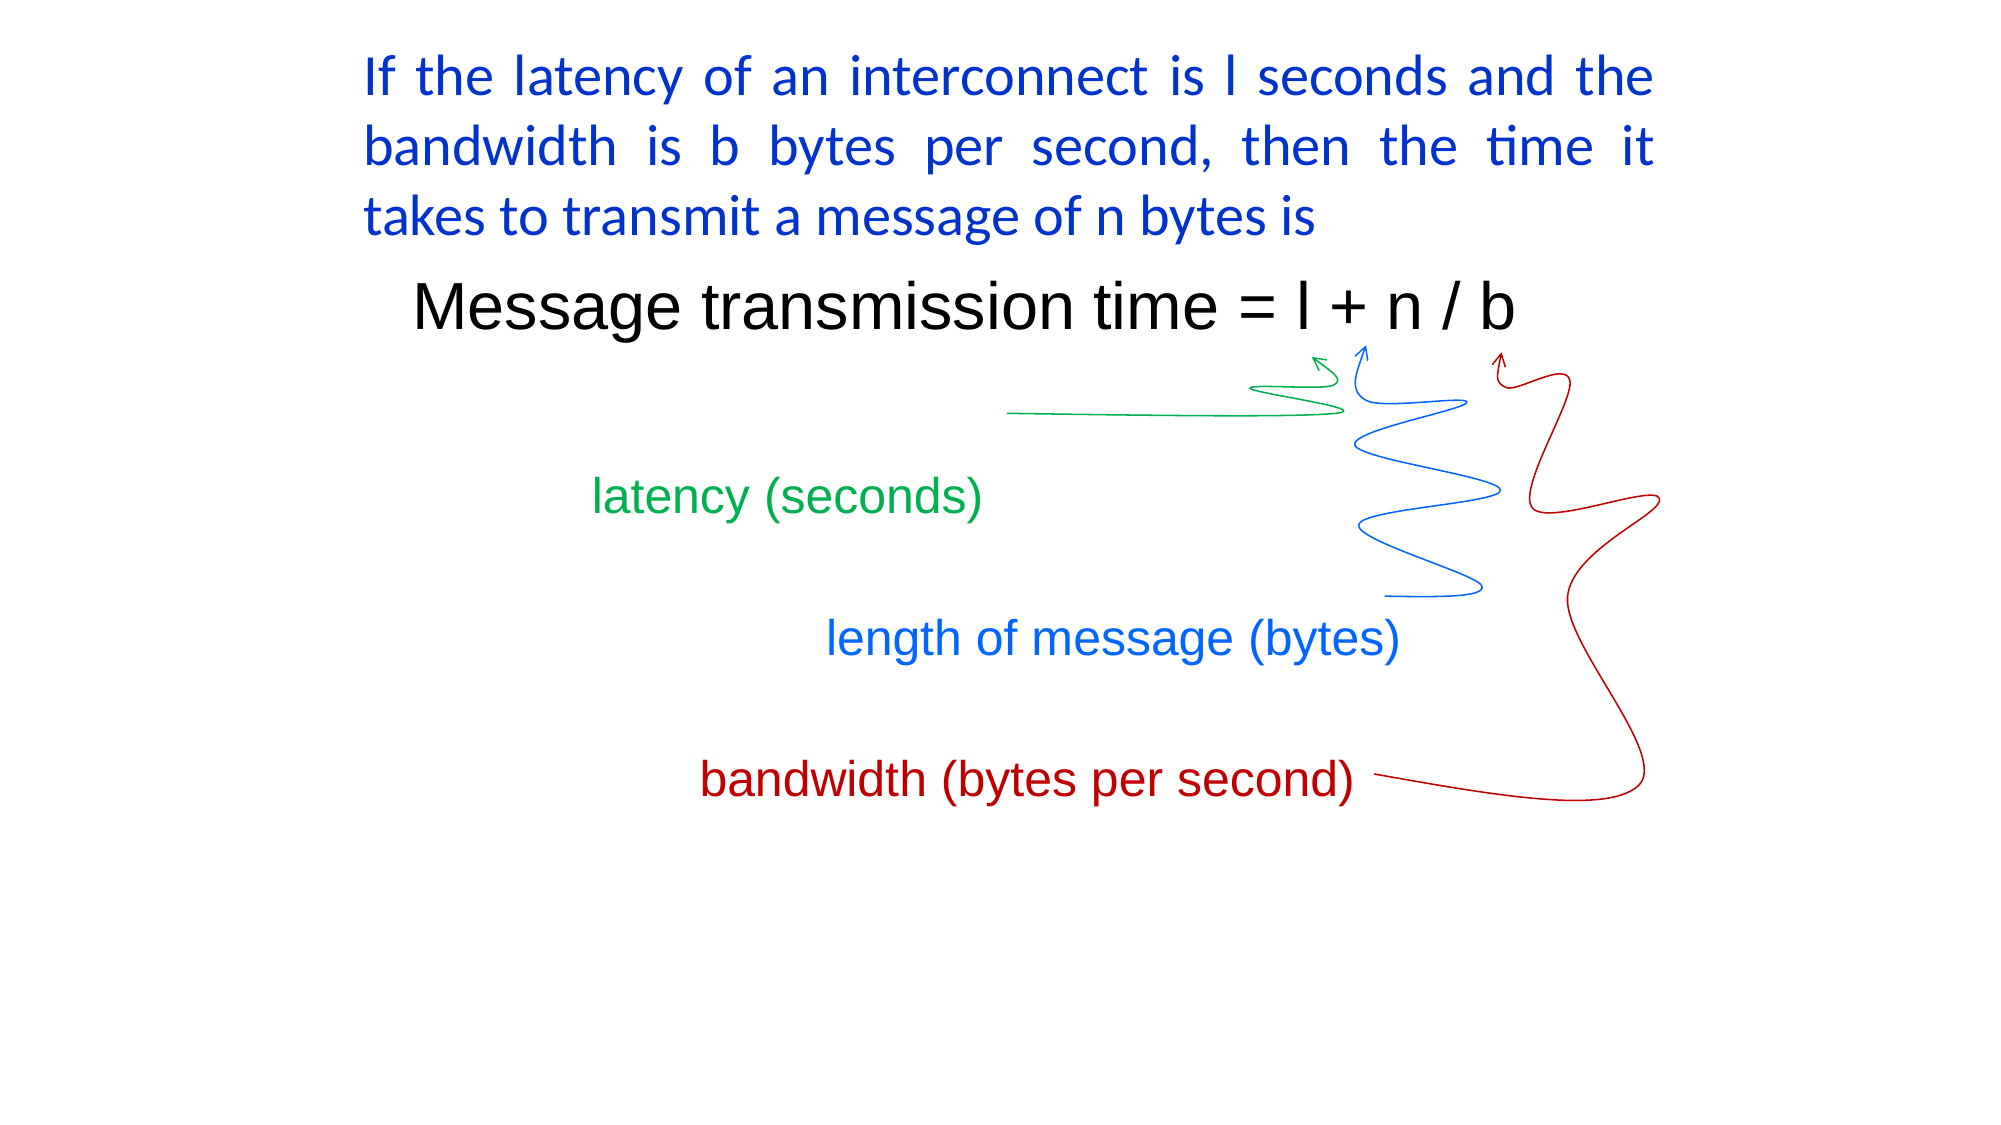

If the latency of an interconnect is l seconds and the bandwidth is b bytes per second, then the time it takes to transmit a message of n bytes is
Message transmission time = l + n / b

latency (seconds)
length of message (bytes)
bandwidth (bytes per second)